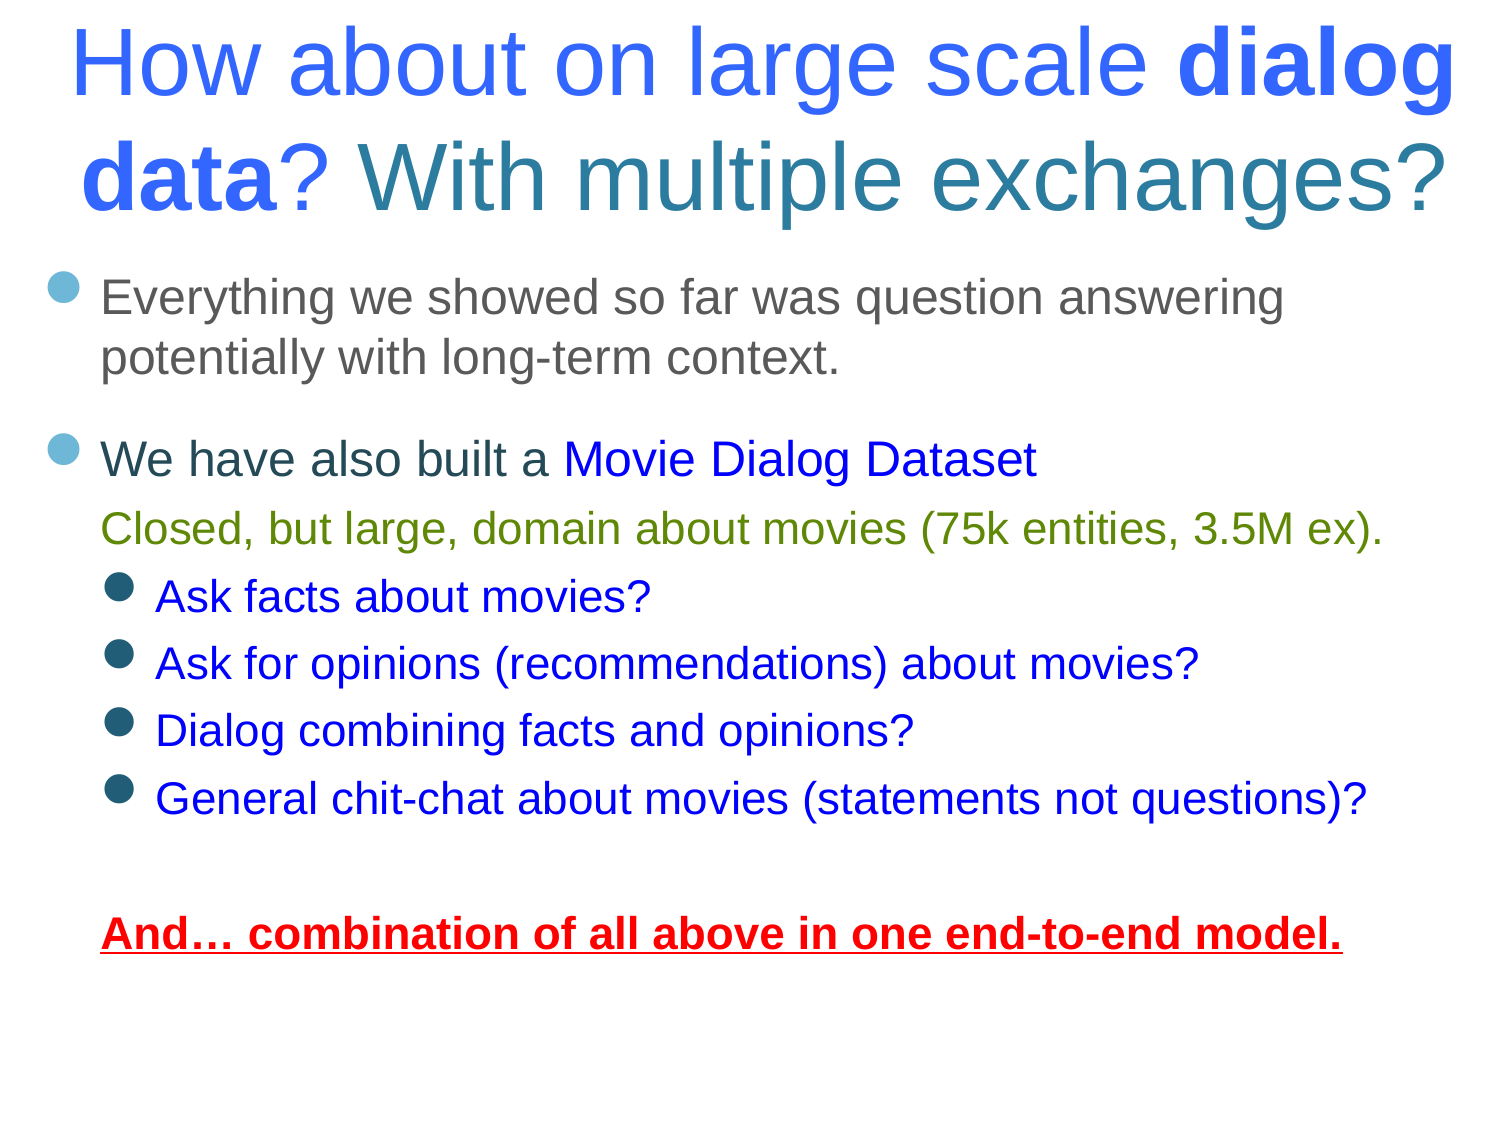

# How about on large scale dialog data? With multiple exchanges?
Everything we showed so far was question answering potentially with long-term context.
We have also built a Movie Dialog Dataset
Closed, but large, domain about movies (75k entities, 3.5M ex).
Ask facts about movies?
Ask for opinions (recommendations) about movies?
Dialog combining facts and opinions?
General chit-chat about movies (statements not questions)?

And… combination of all above in one end-to-end model.